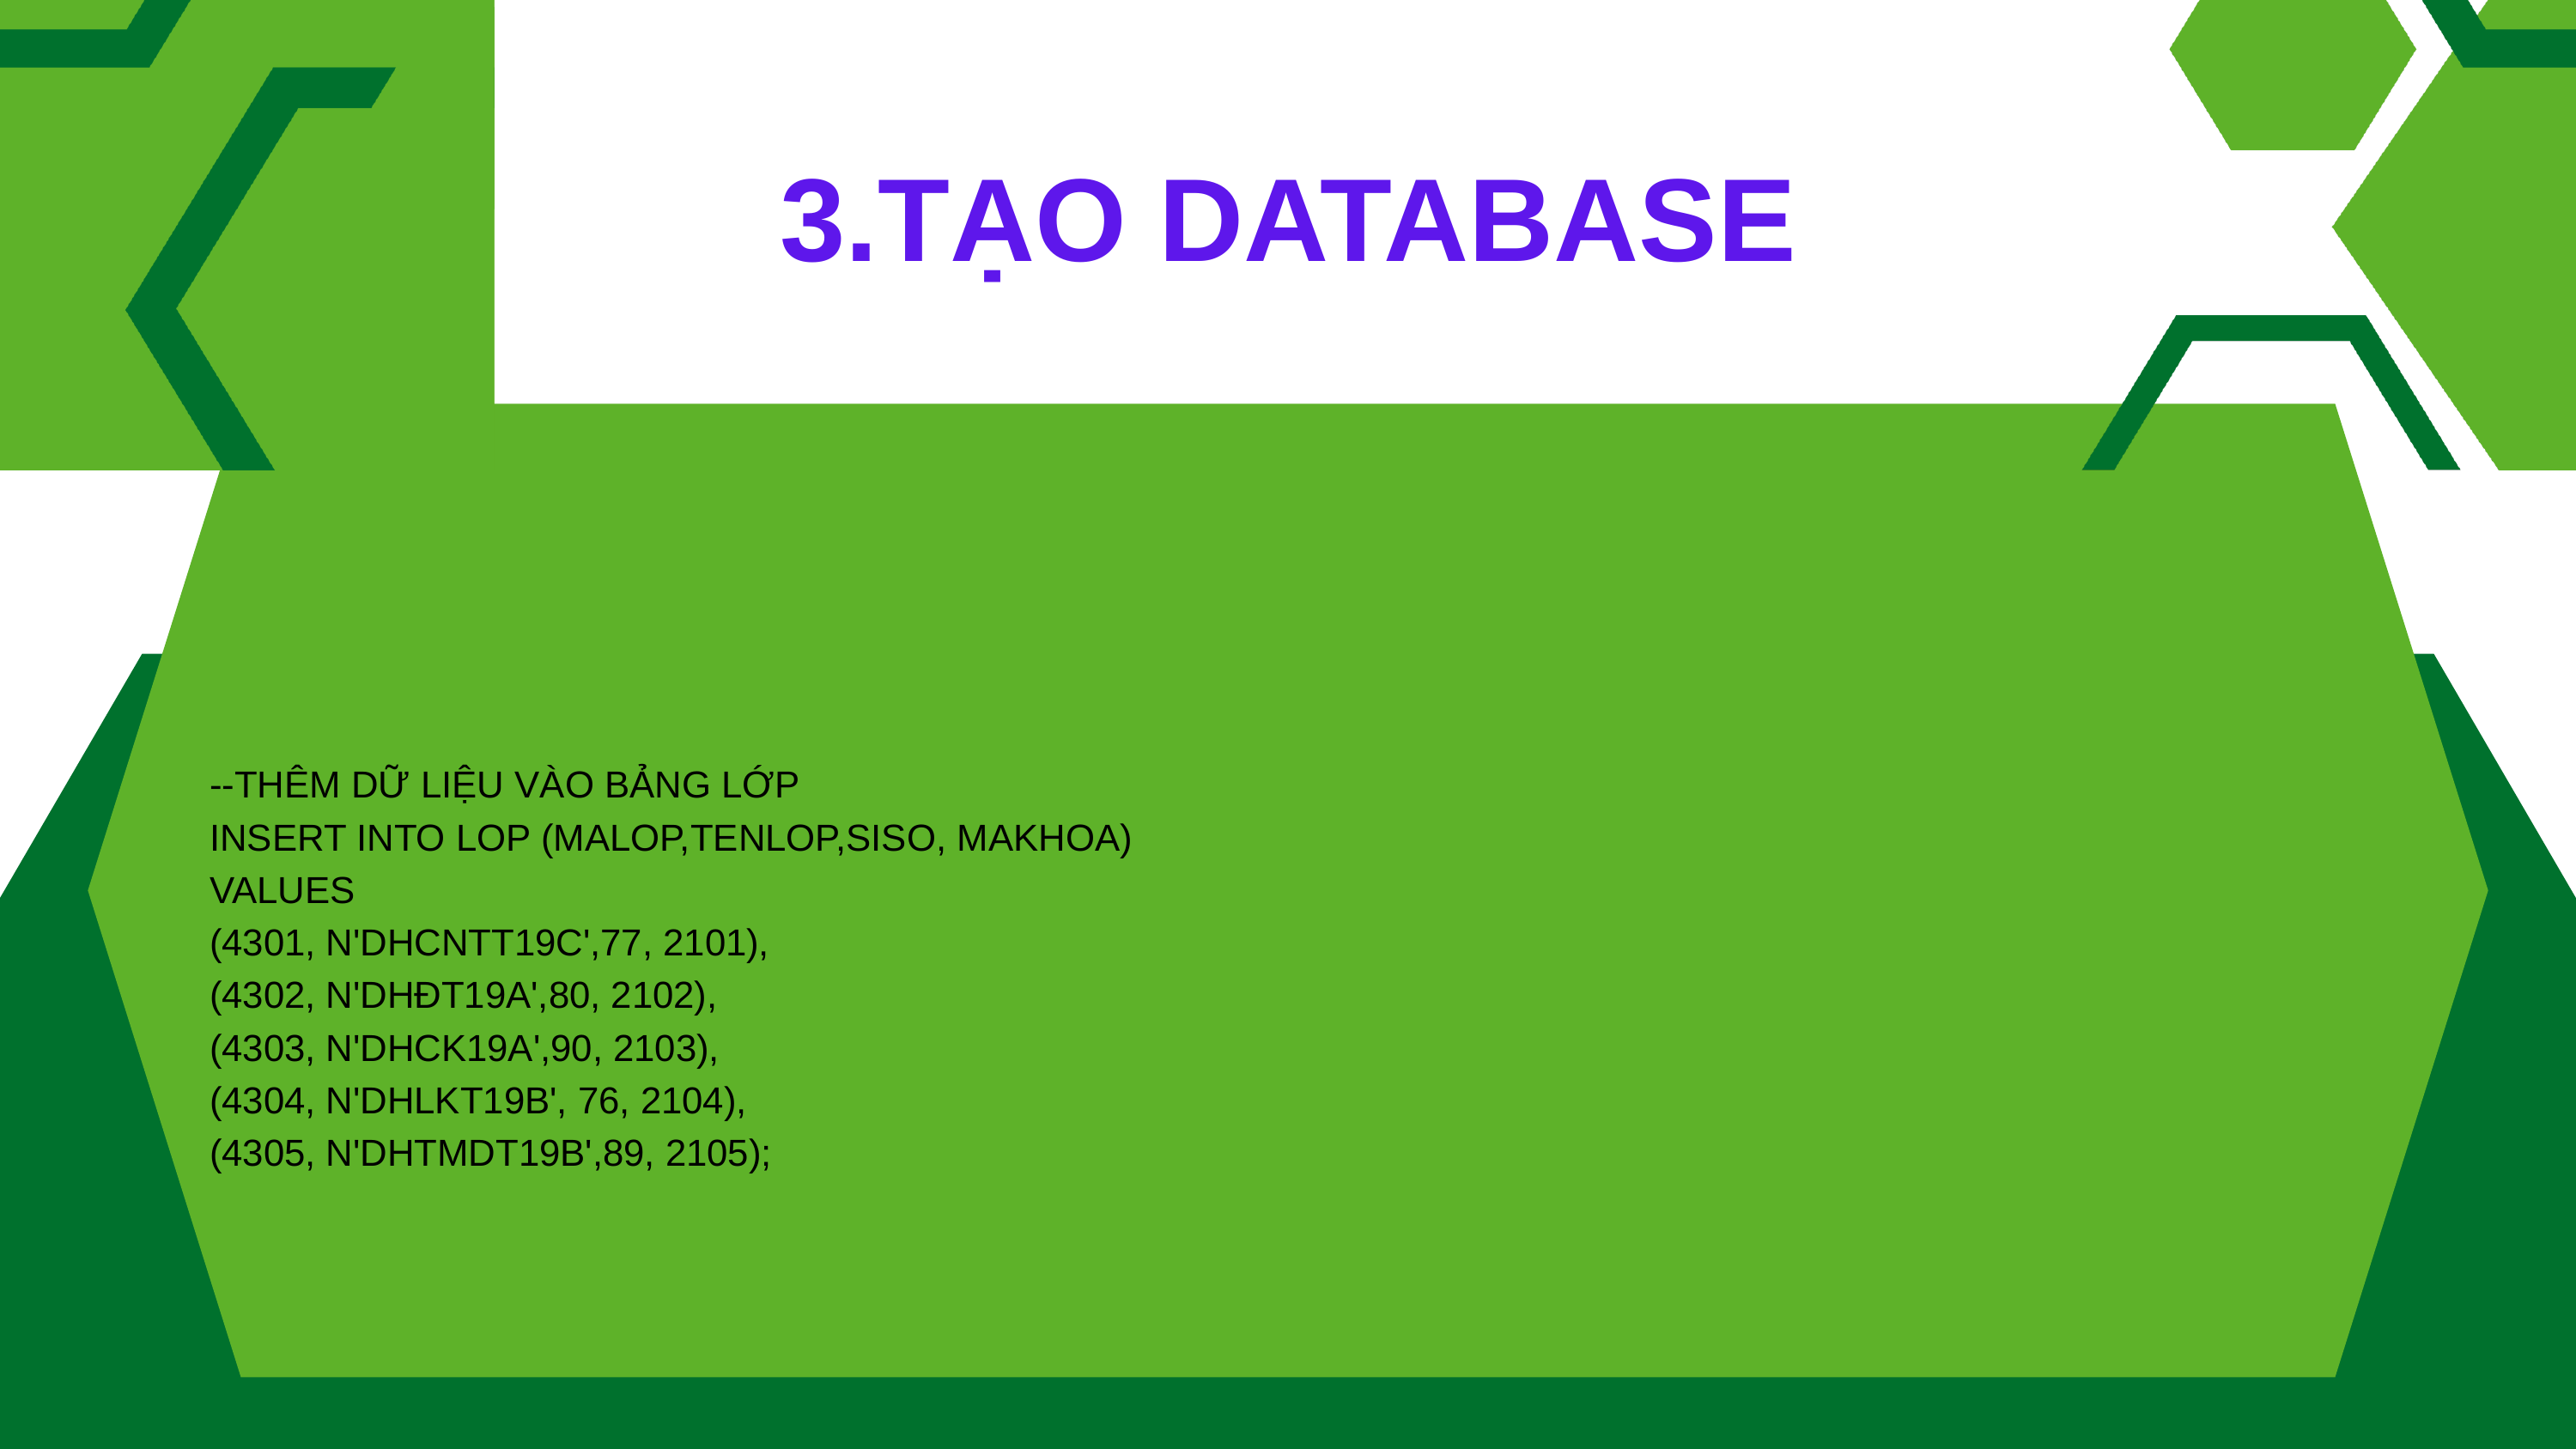

3.TẠO DATABASE

--THÊM DỮ LIỆU VÀO BẢNG LỚP
INSERT INTO LOP (MALOP,TENLOP,SISO, MAKHOA)
VALUES
(4301, N'DHCNTT19C',77, 2101),
(4302, N'DHĐT19A',80, 2102),
(4303, N'DHCK19A',90, 2103),
(4304, N'DHLKT19B', 76, 2104),
(4305, N'DHTMDT19B',89, 2105);